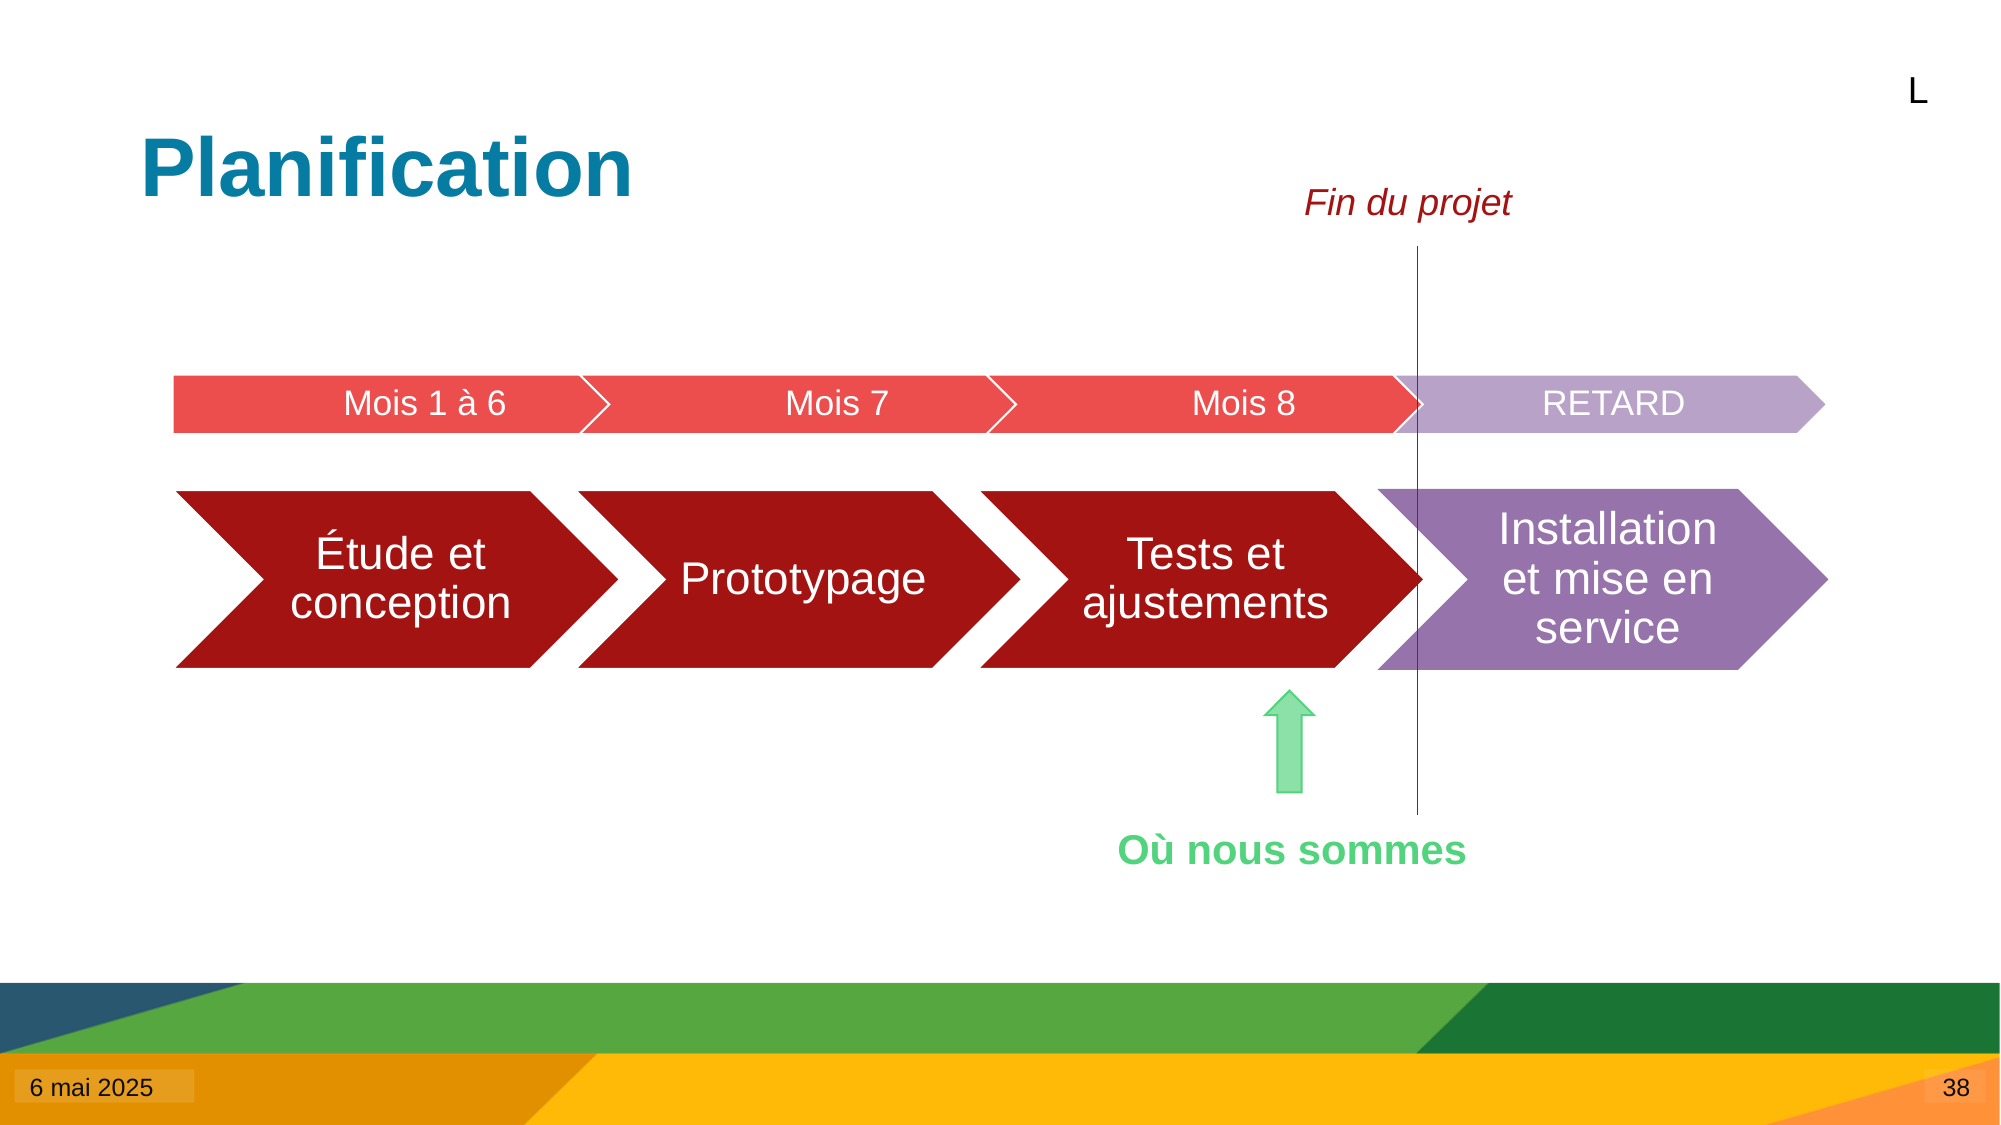

L
# Planification
Fin du projet
Mois 1 à 6
Mois 7
Mois 8
RETARD
Étude et conception
Prototypage
Tests et ajustements
Installation et mise en service

Où nous sommes
6 mai 2025
38